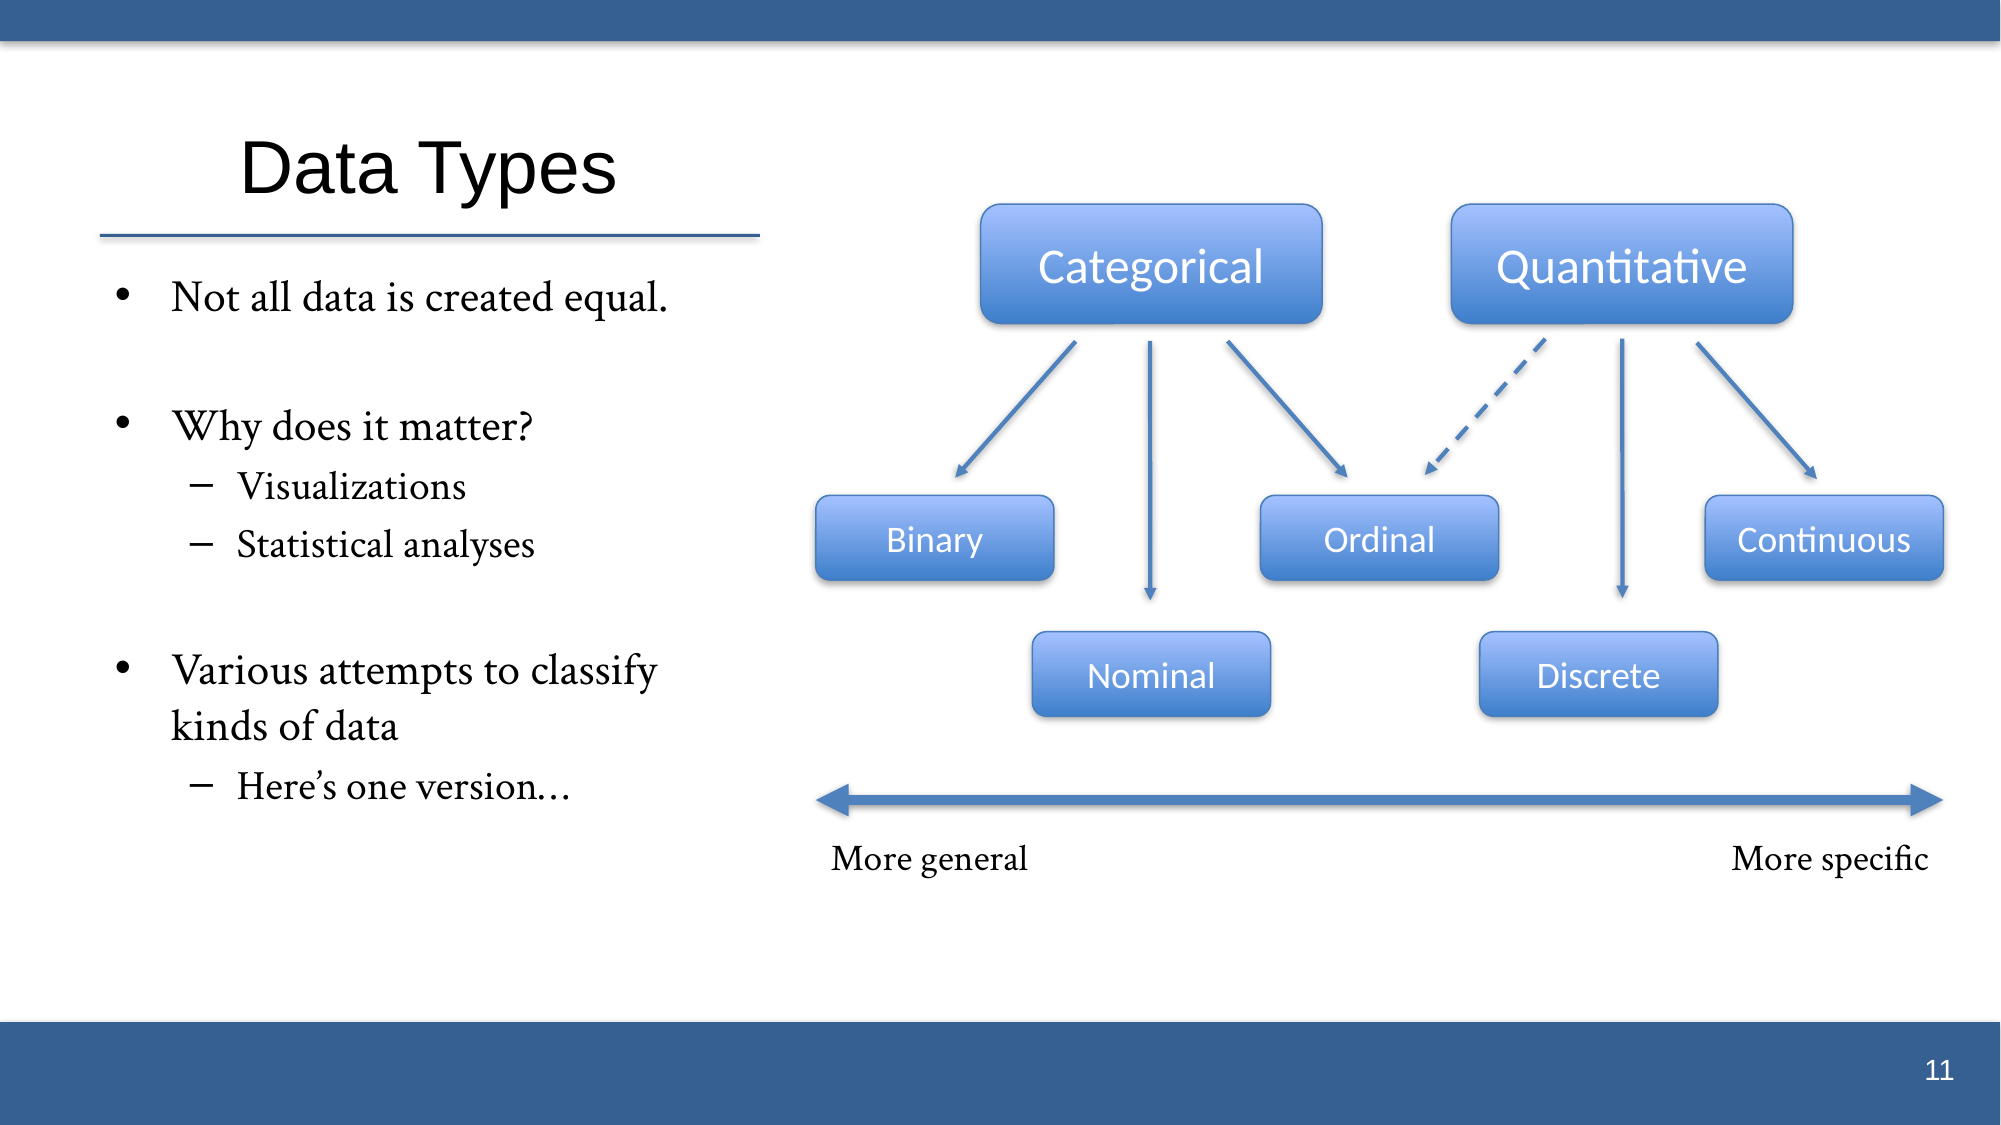

# Data Types
Categorical
Quantitative
Not all data is created equal.

Why does it matter?
Visualizations
Statistical analyses

Various attempts to classify kinds of data
Here’s one version…

Binary
Ordinal
Continuous
Nominal
Discrete
More general
More specific
11